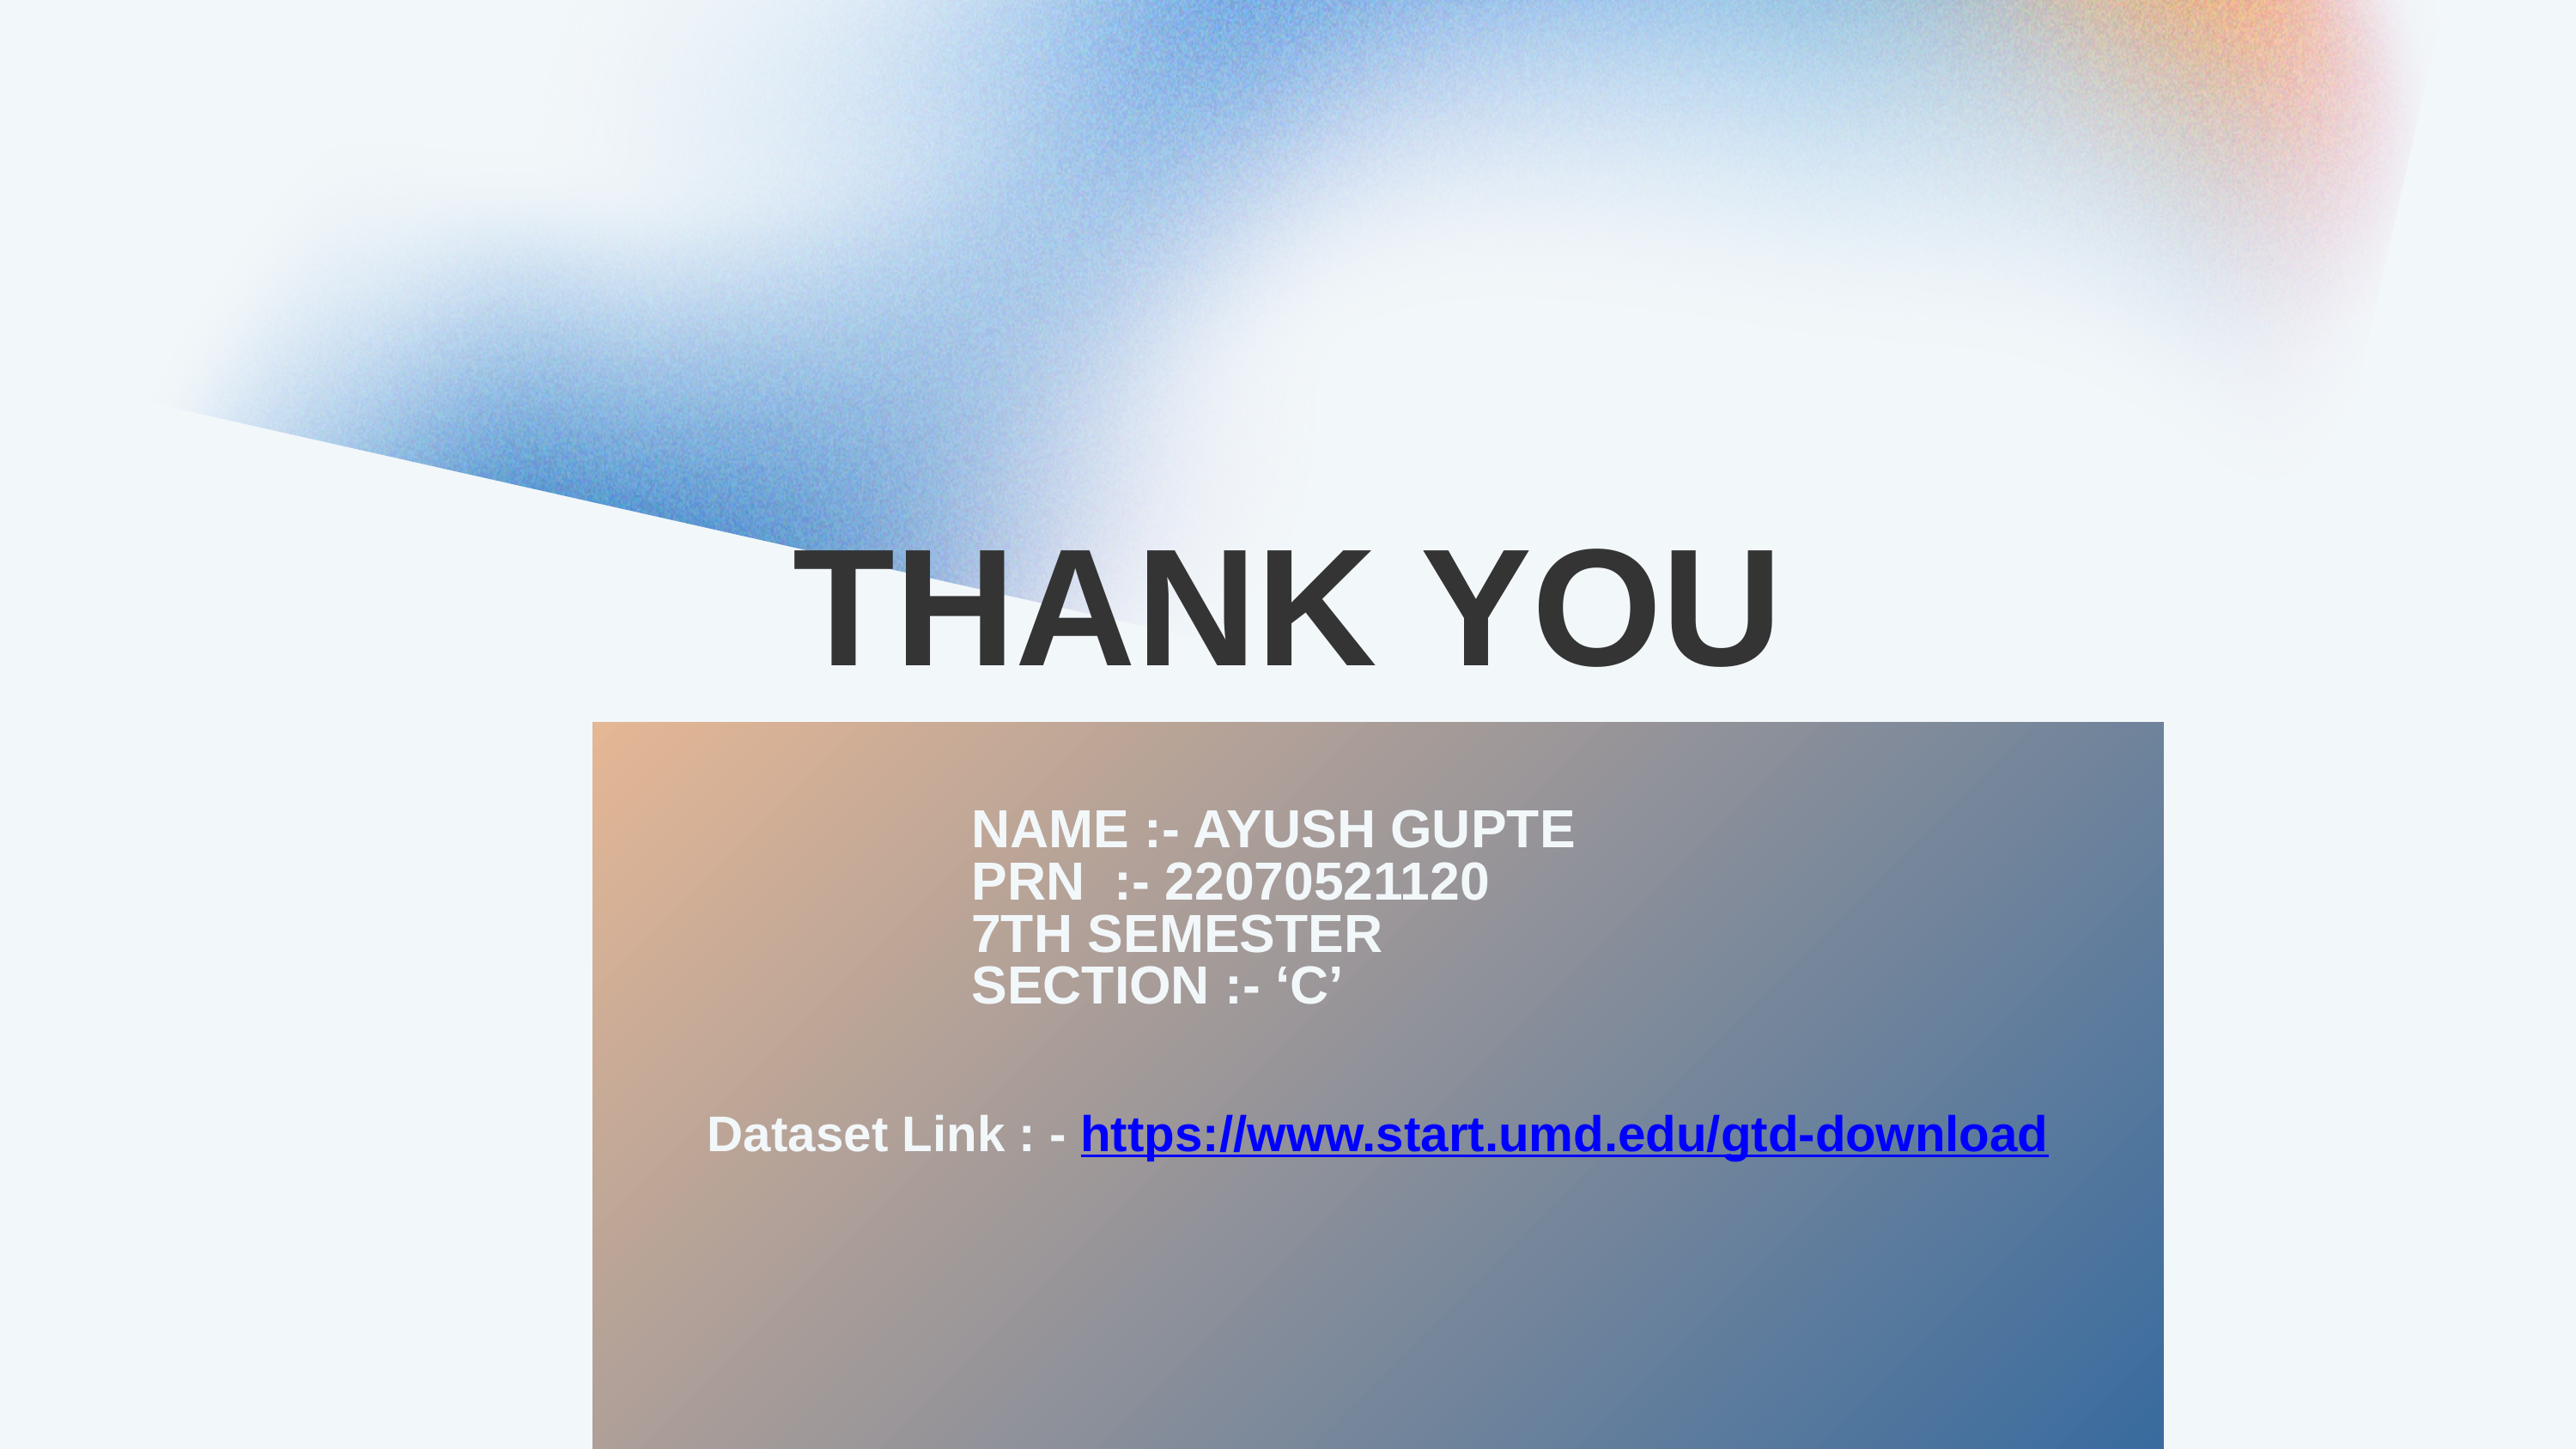

THANK YOU

Dataset Link : - https://www.start.umd.edu/gtd-download
NAME :- AYUSH GUPTE
PRN  :- 22070521120
7TH SEMESTER
SECTION :- ‘C’